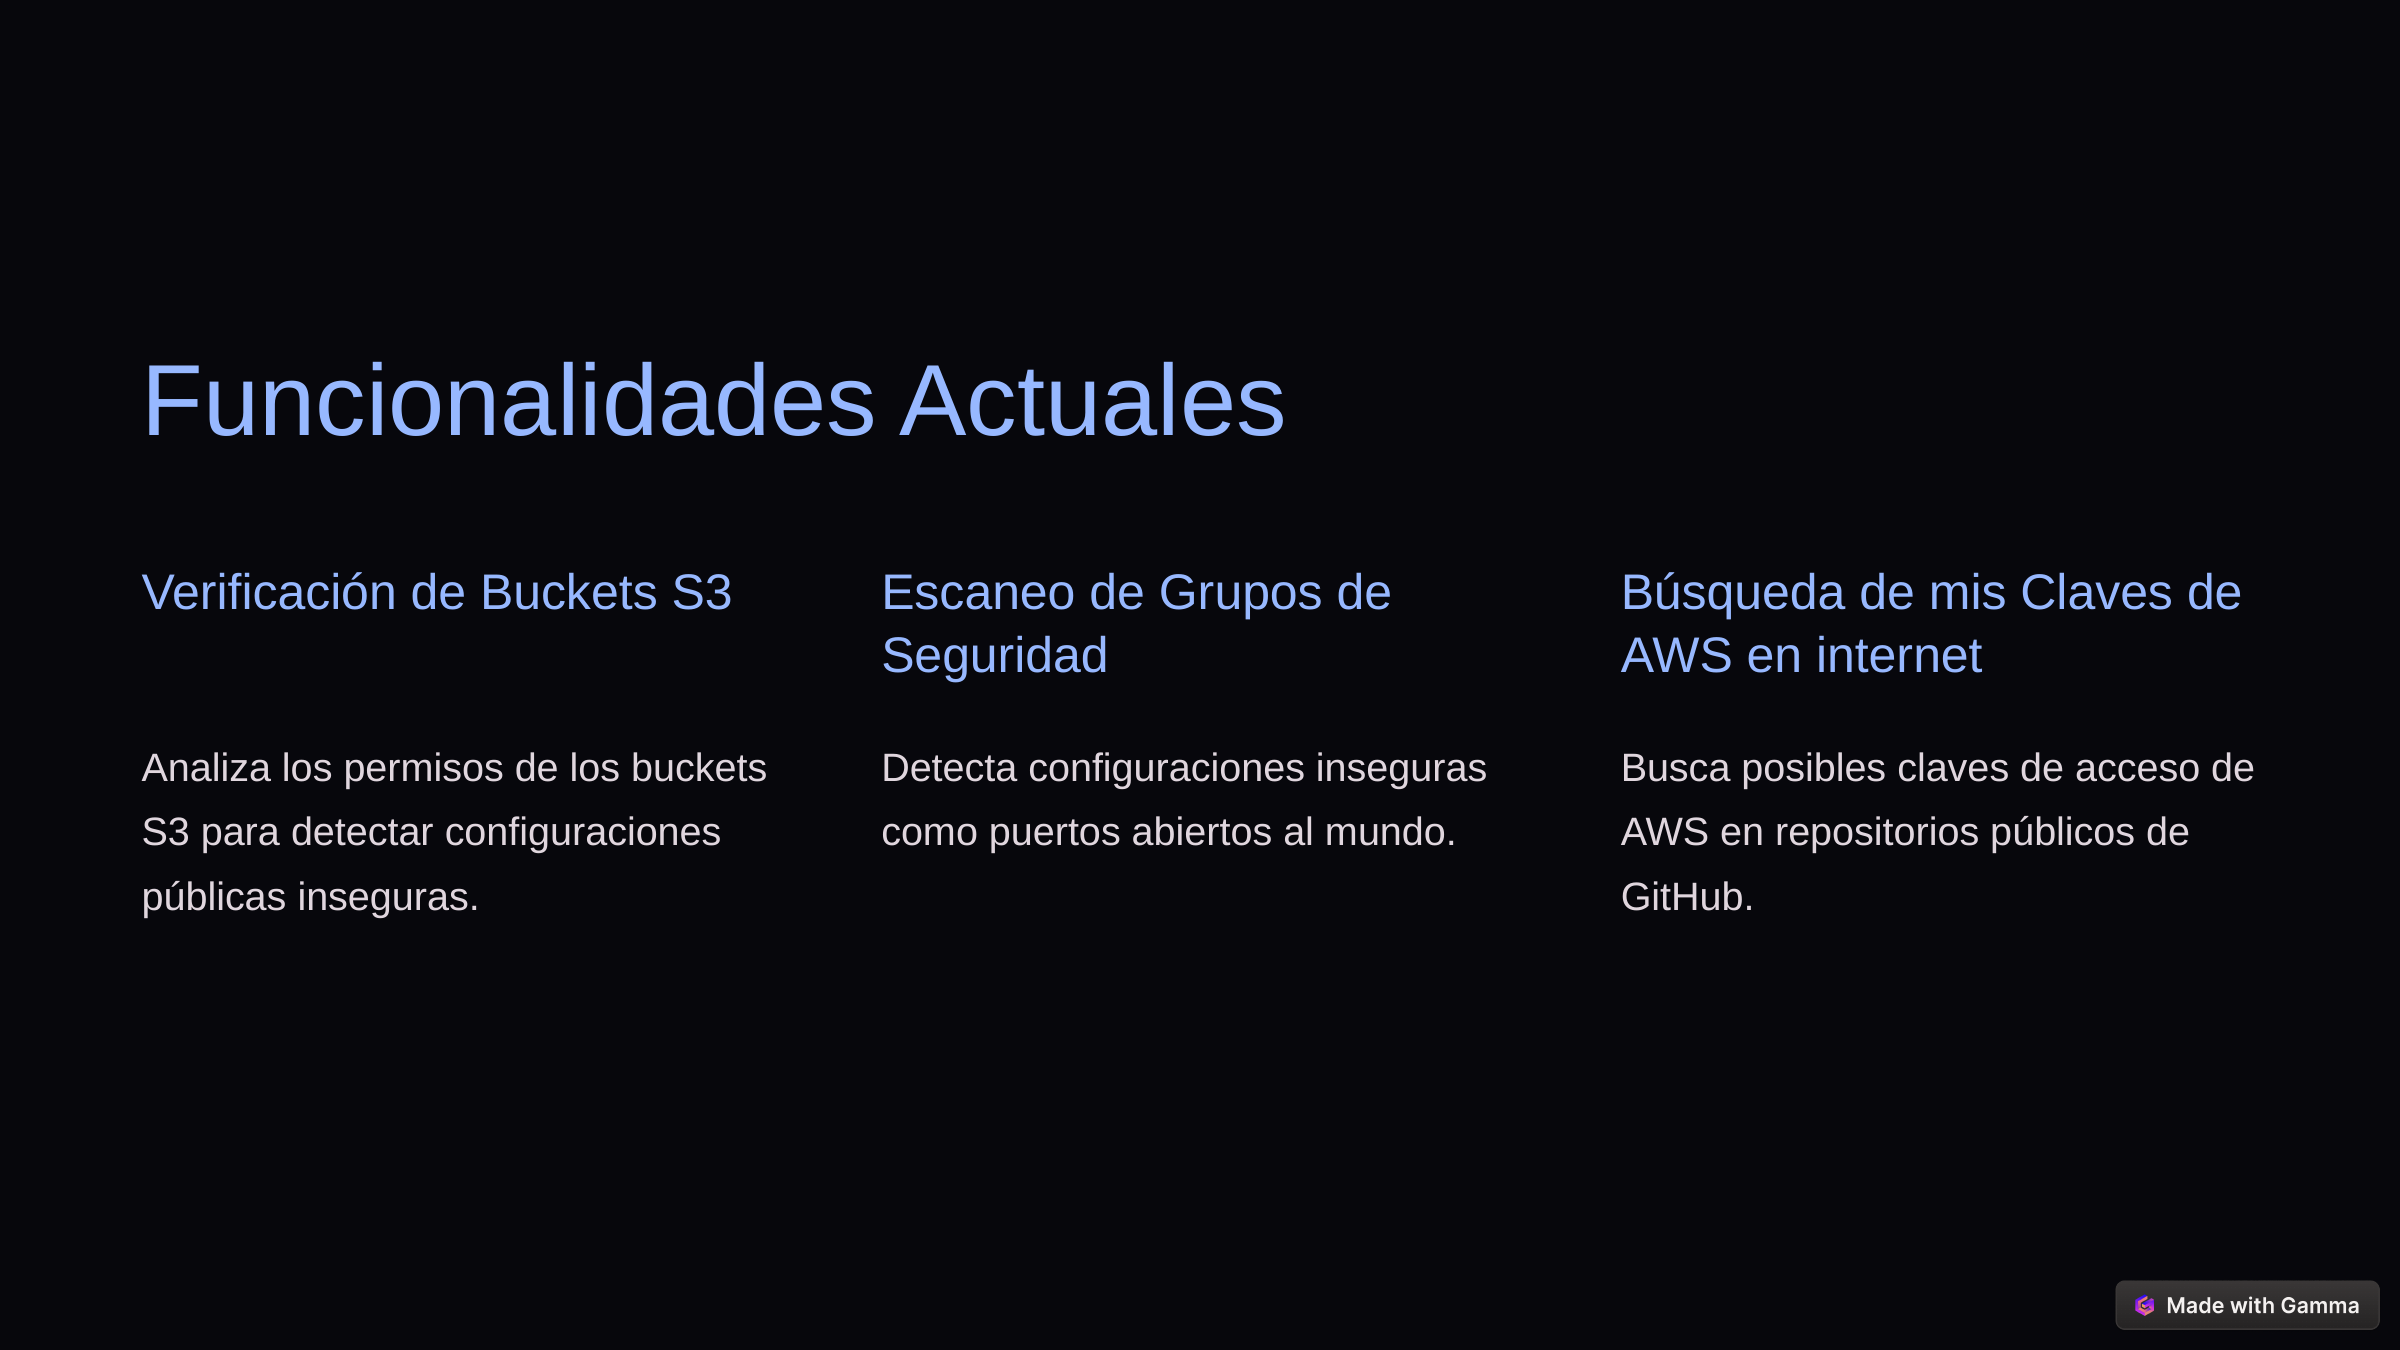

Funcionalidades Actuales
Verificación de Buckets S3
Escaneo de Grupos de Seguridad
Búsqueda de mis Claves de AWS en internet
Analiza los permisos de los buckets S3 para detectar configuraciones públicas inseguras.
Detecta configuraciones inseguras como puertos abiertos al mundo.
Busca posibles claves de acceso de AWS en repositorios públicos de GitHub.